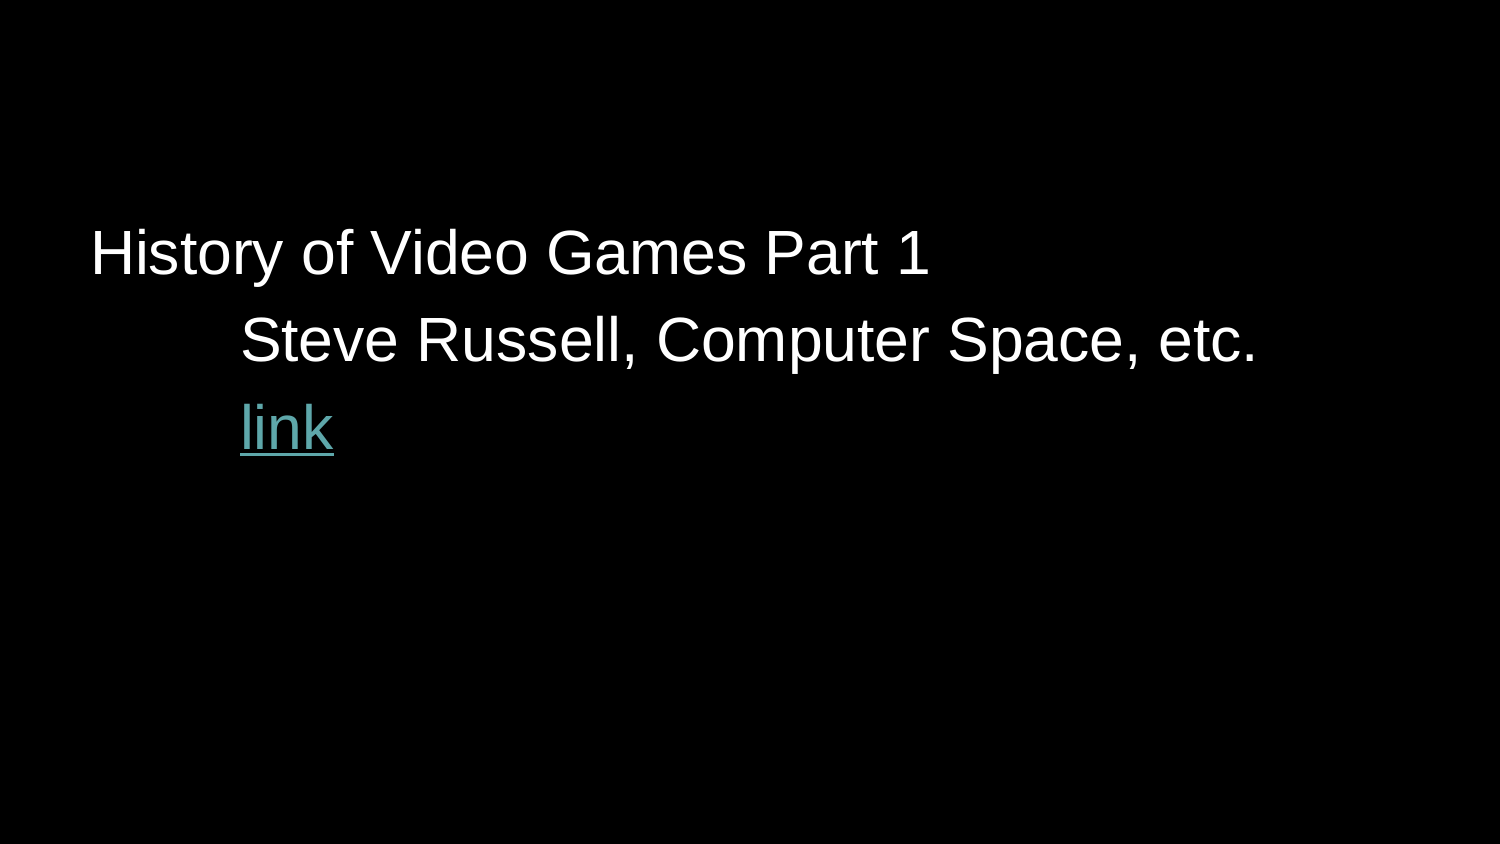

#
History of Video Games Part 1
	Steve Russell, Computer Space, etc.
	link